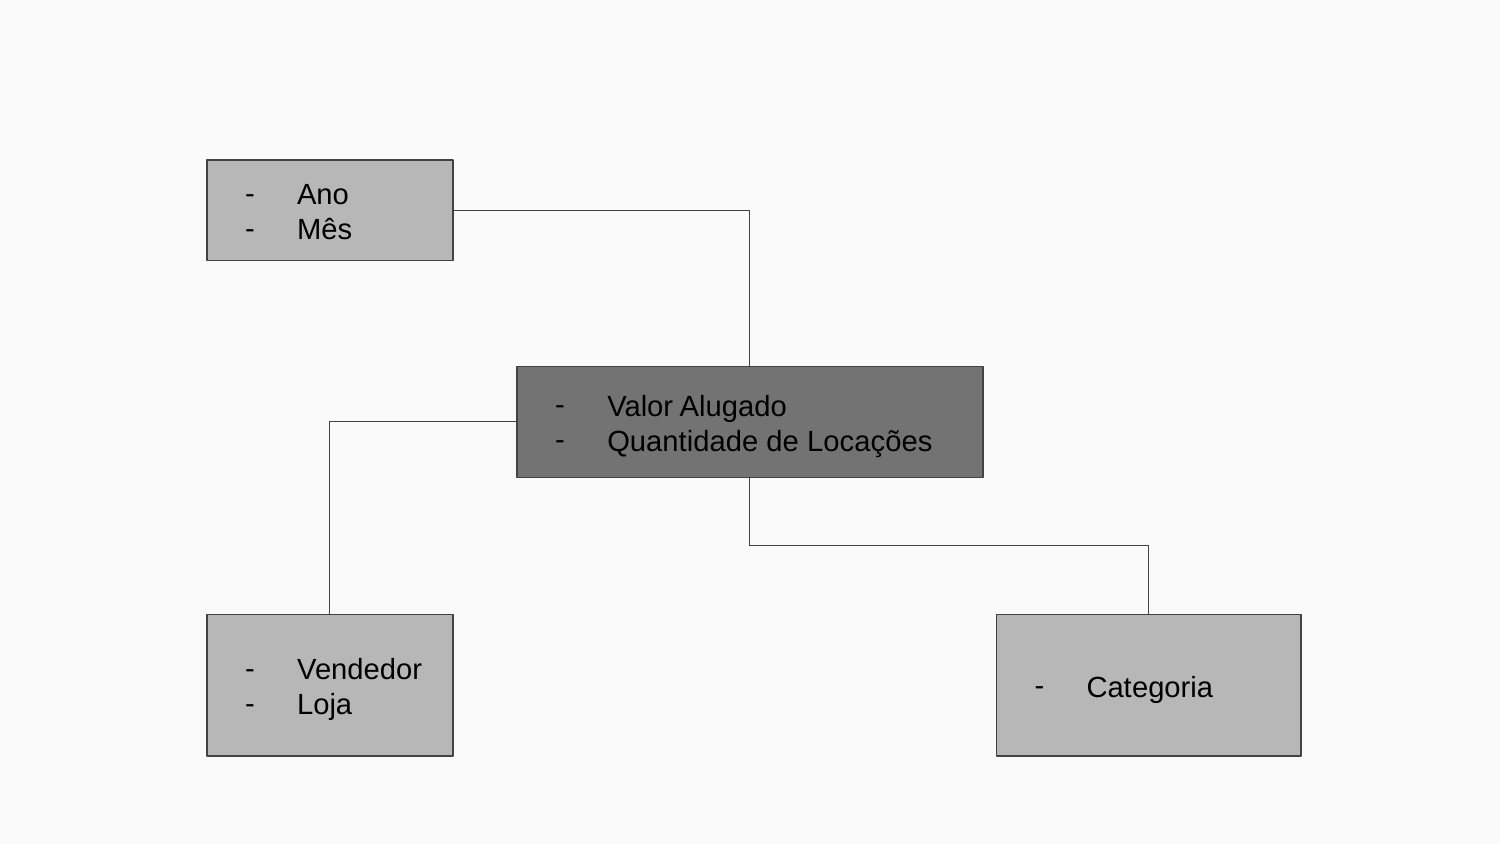

Ano
Mês

Valor Alugado
Quantidade de Locações

Vendedor
Loja

Categoria